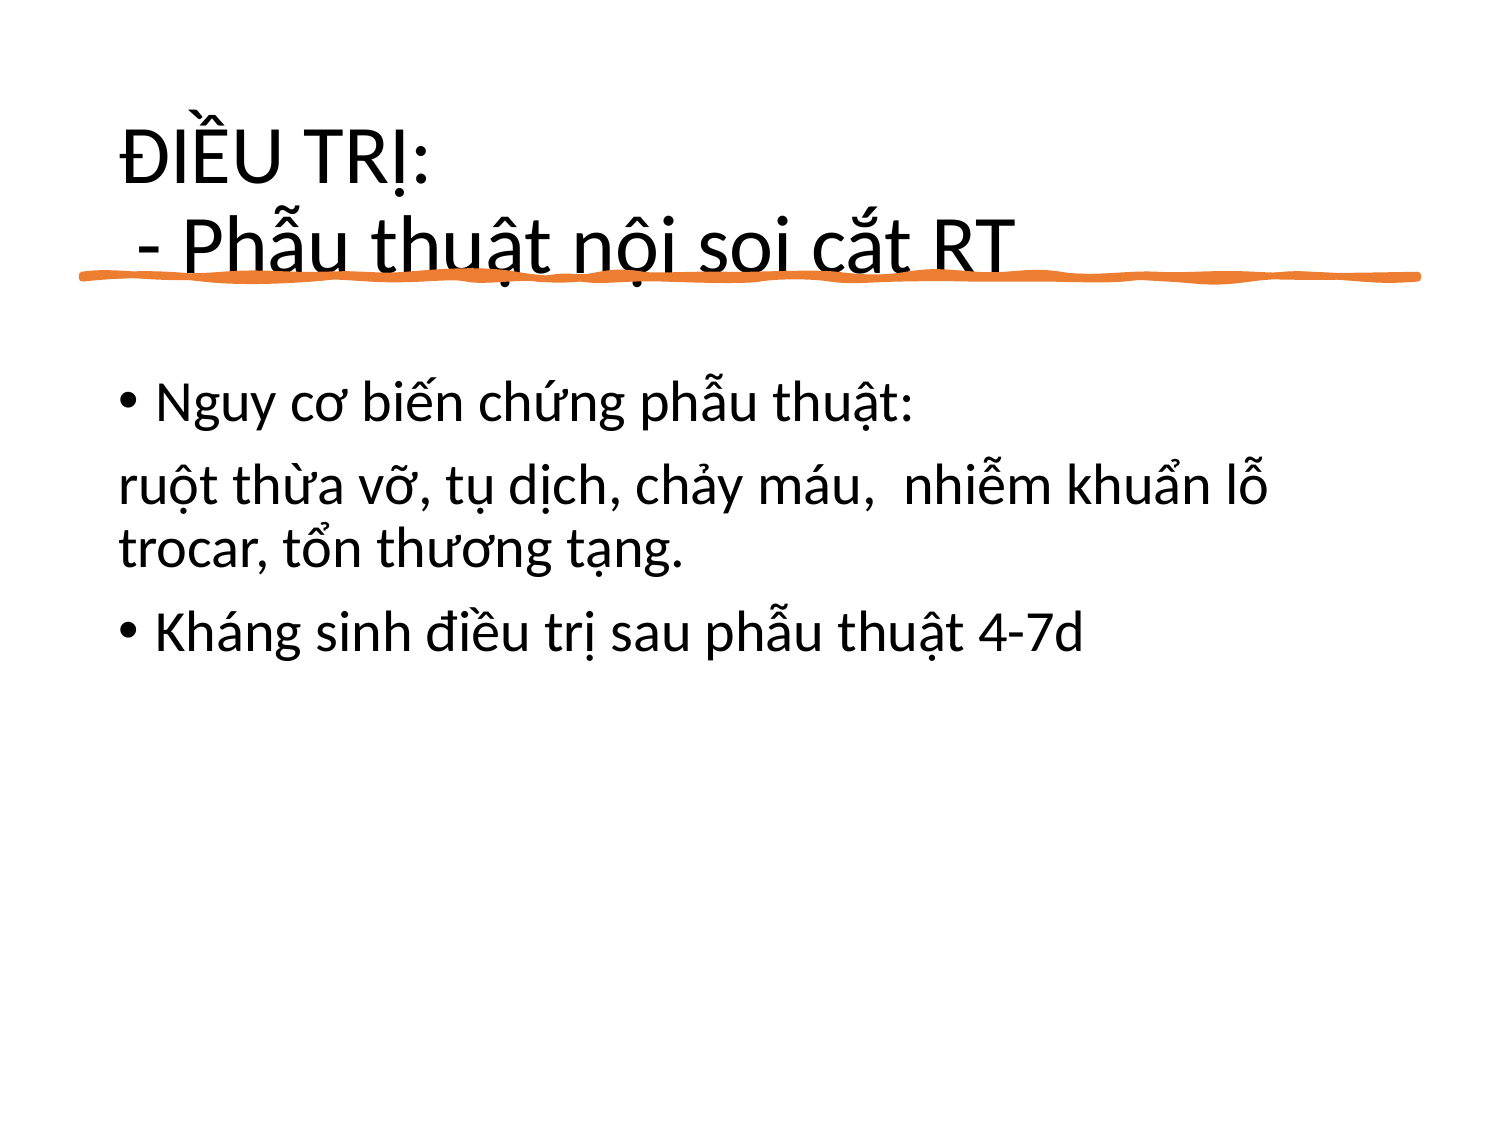

ĐIỀU TRỊ:
 - Phẫu thuật nội soi cắt RT

Nguy cơ biến chứng phẫu thuật:
ruột thừa vỡ, tụ dịch, chảy máu,  nhiễm khuẩn lỗ trocar, tổn thương tạng.
Kháng sinh điều trị sau phẫu thuật 4-7d